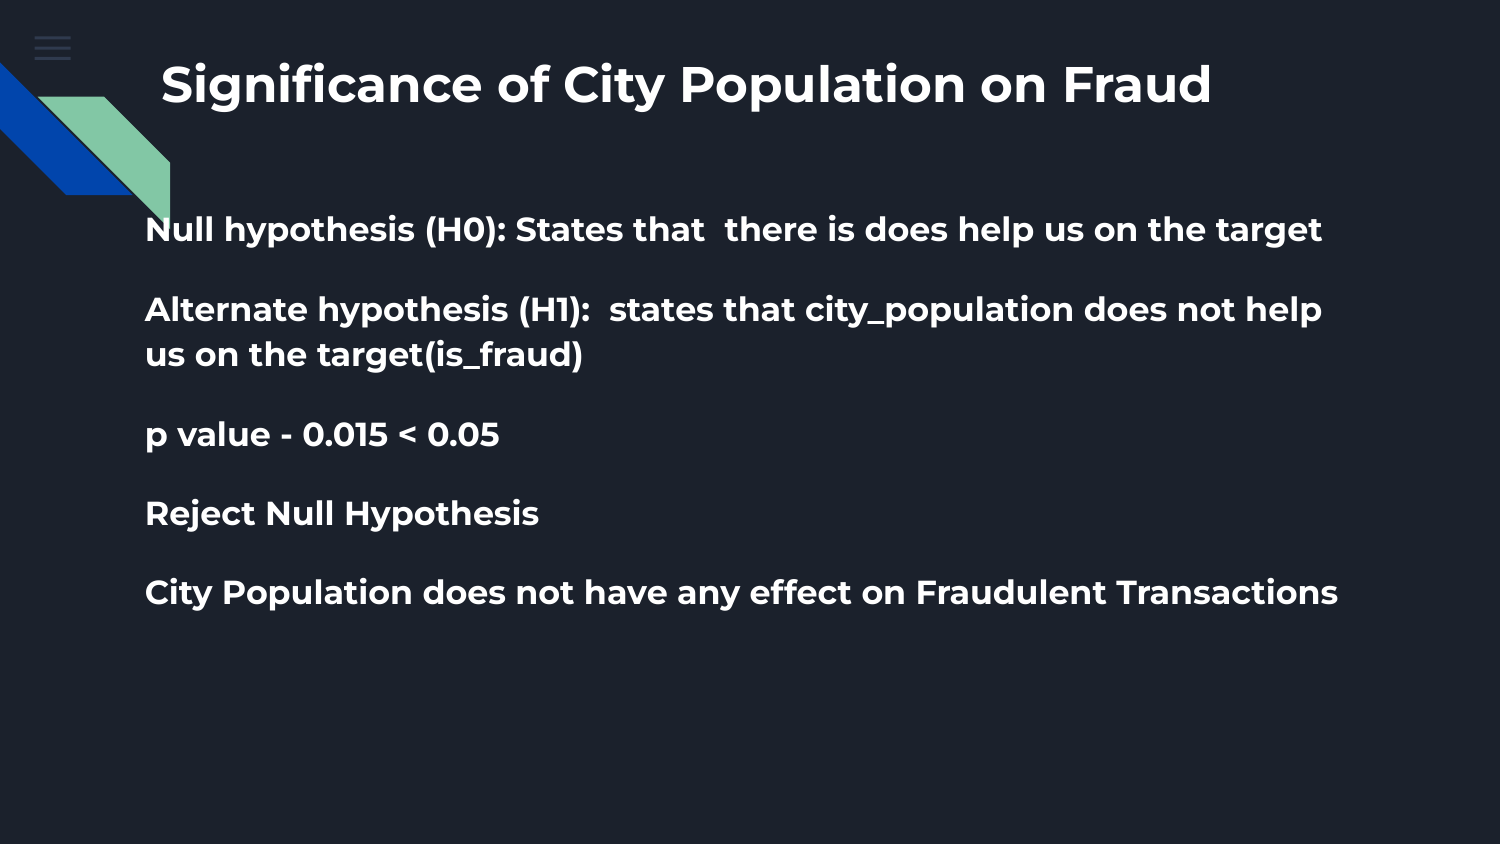

# Significance of City Population on Fraud
Null hypothesis (H0): States that  there is does help us on the target
Alternate hypothesis (H1):  states that city_population does not help us on the target(is_fraud)
p value - 0.015 < 0.05
Reject Null Hypothesis
City Population does not have any effect on Fraudulent Transactions